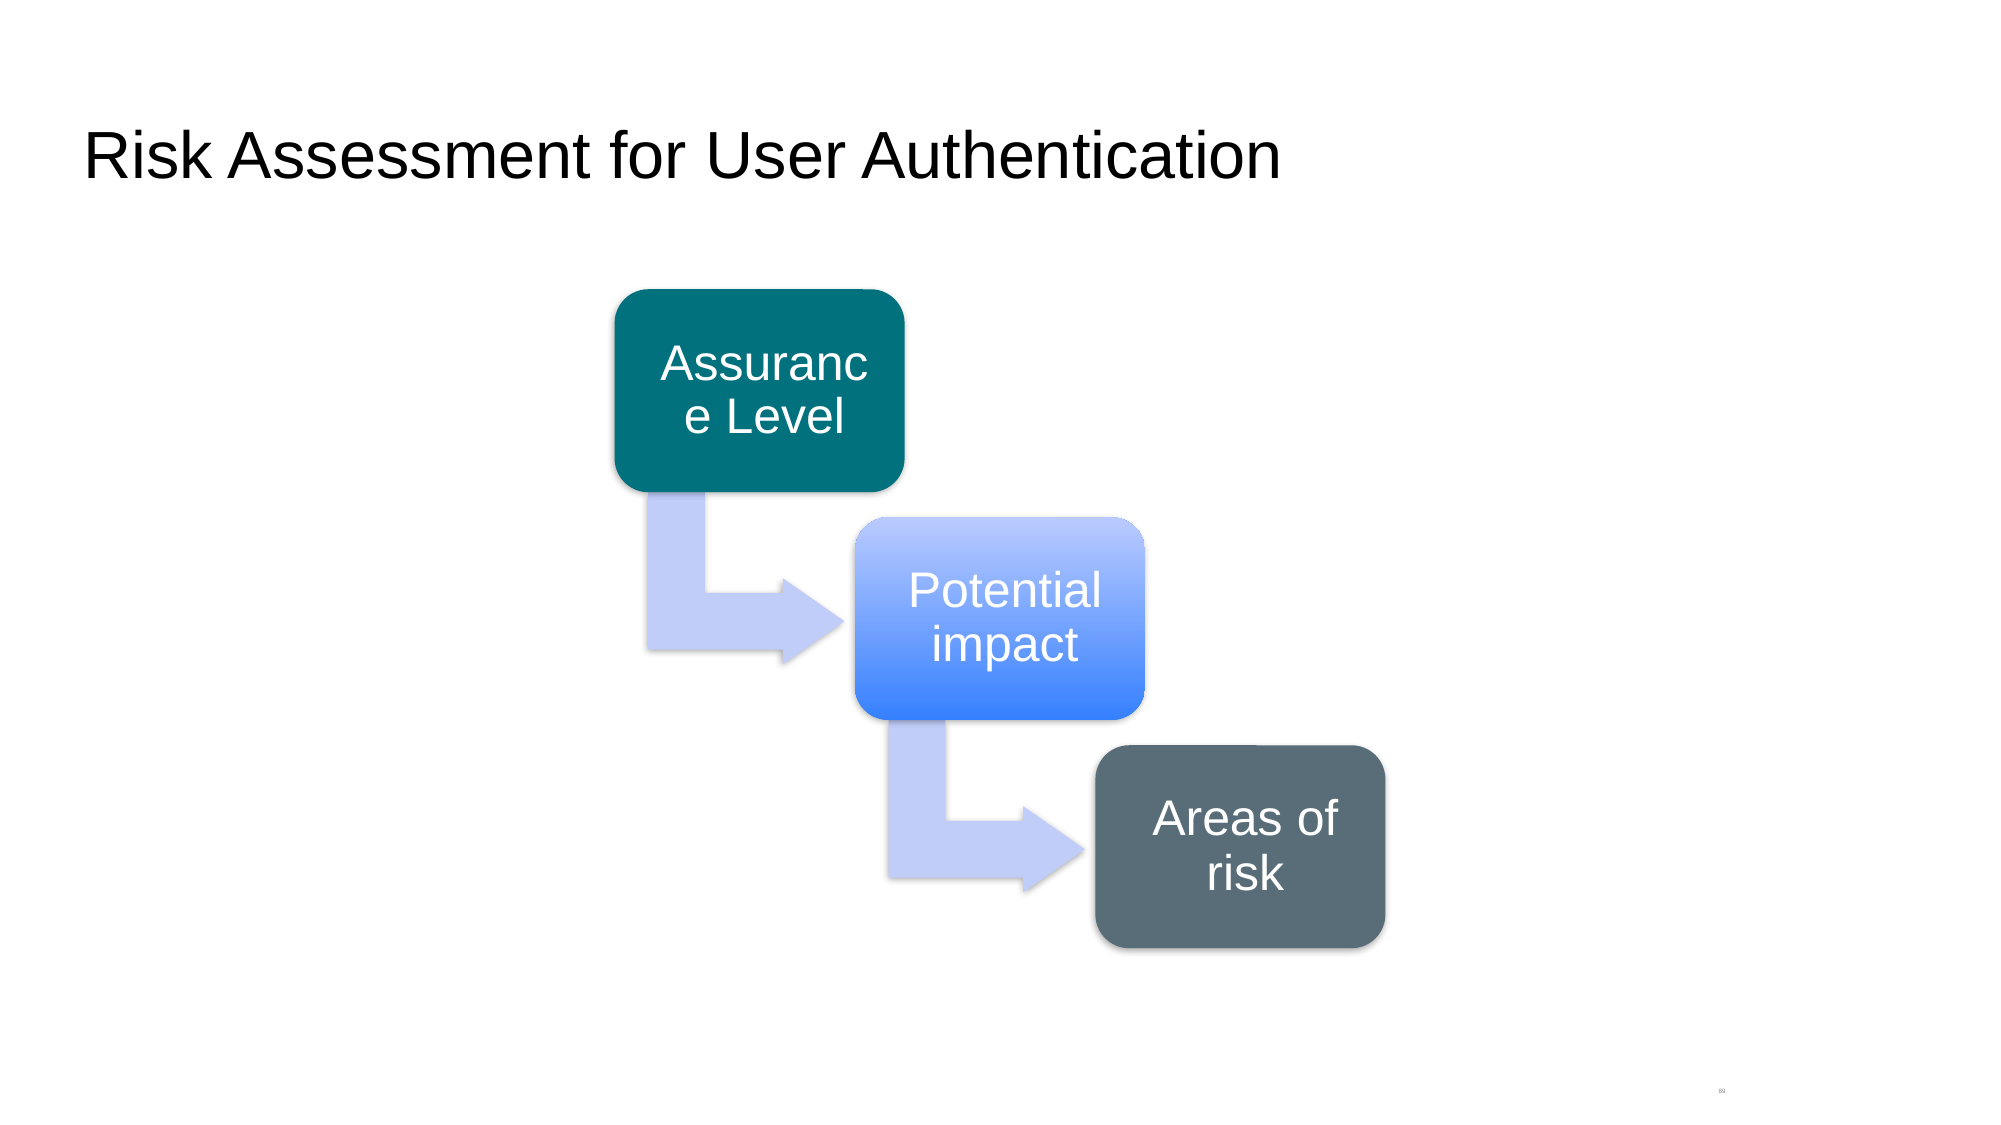

# Risk Assessment for User Authentication

Assurance Level
Potential impact
Areas of risk
89